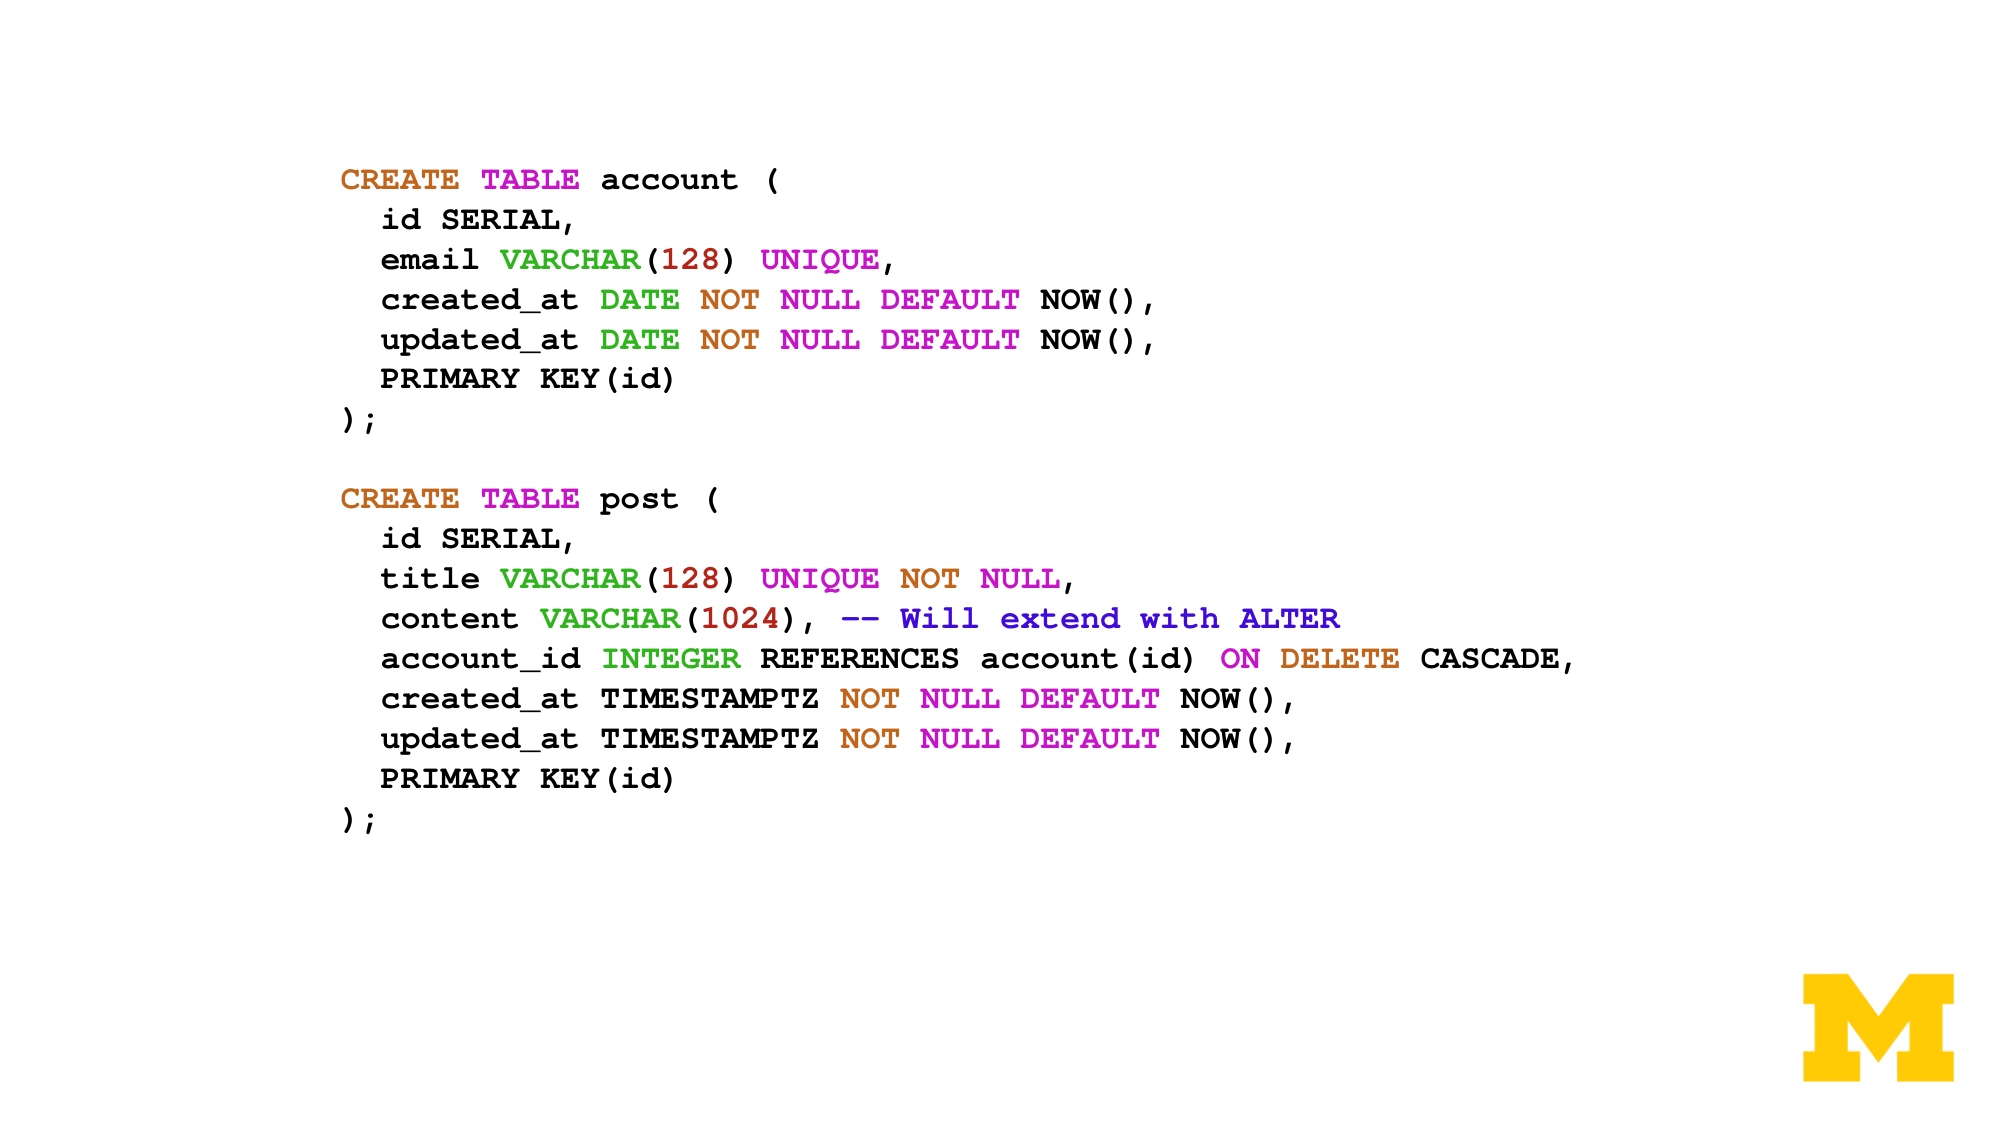

CREATE TABLE account (
  id SERIAL,
  email VARCHAR(128) UNIQUE,
  created_at DATE NOT NULL DEFAULT NOW(),
  updated_at DATE NOT NULL DEFAULT NOW(),
  PRIMARY KEY(id)
);

CREATE TABLE post (
  id SERIAL,
  title VARCHAR(128) UNIQUE NOT NULL,
  content VARCHAR(1024), -- Will extend with ALTER
  account_id INTEGER REFERENCES account(id) ON DELETE CASCADE,
  created_at TIMESTAMPTZ NOT NULL DEFAULT NOW(),
  updated_at TIMESTAMPTZ NOT NULL DEFAULT NOW(),
  PRIMARY KEY(id)
);